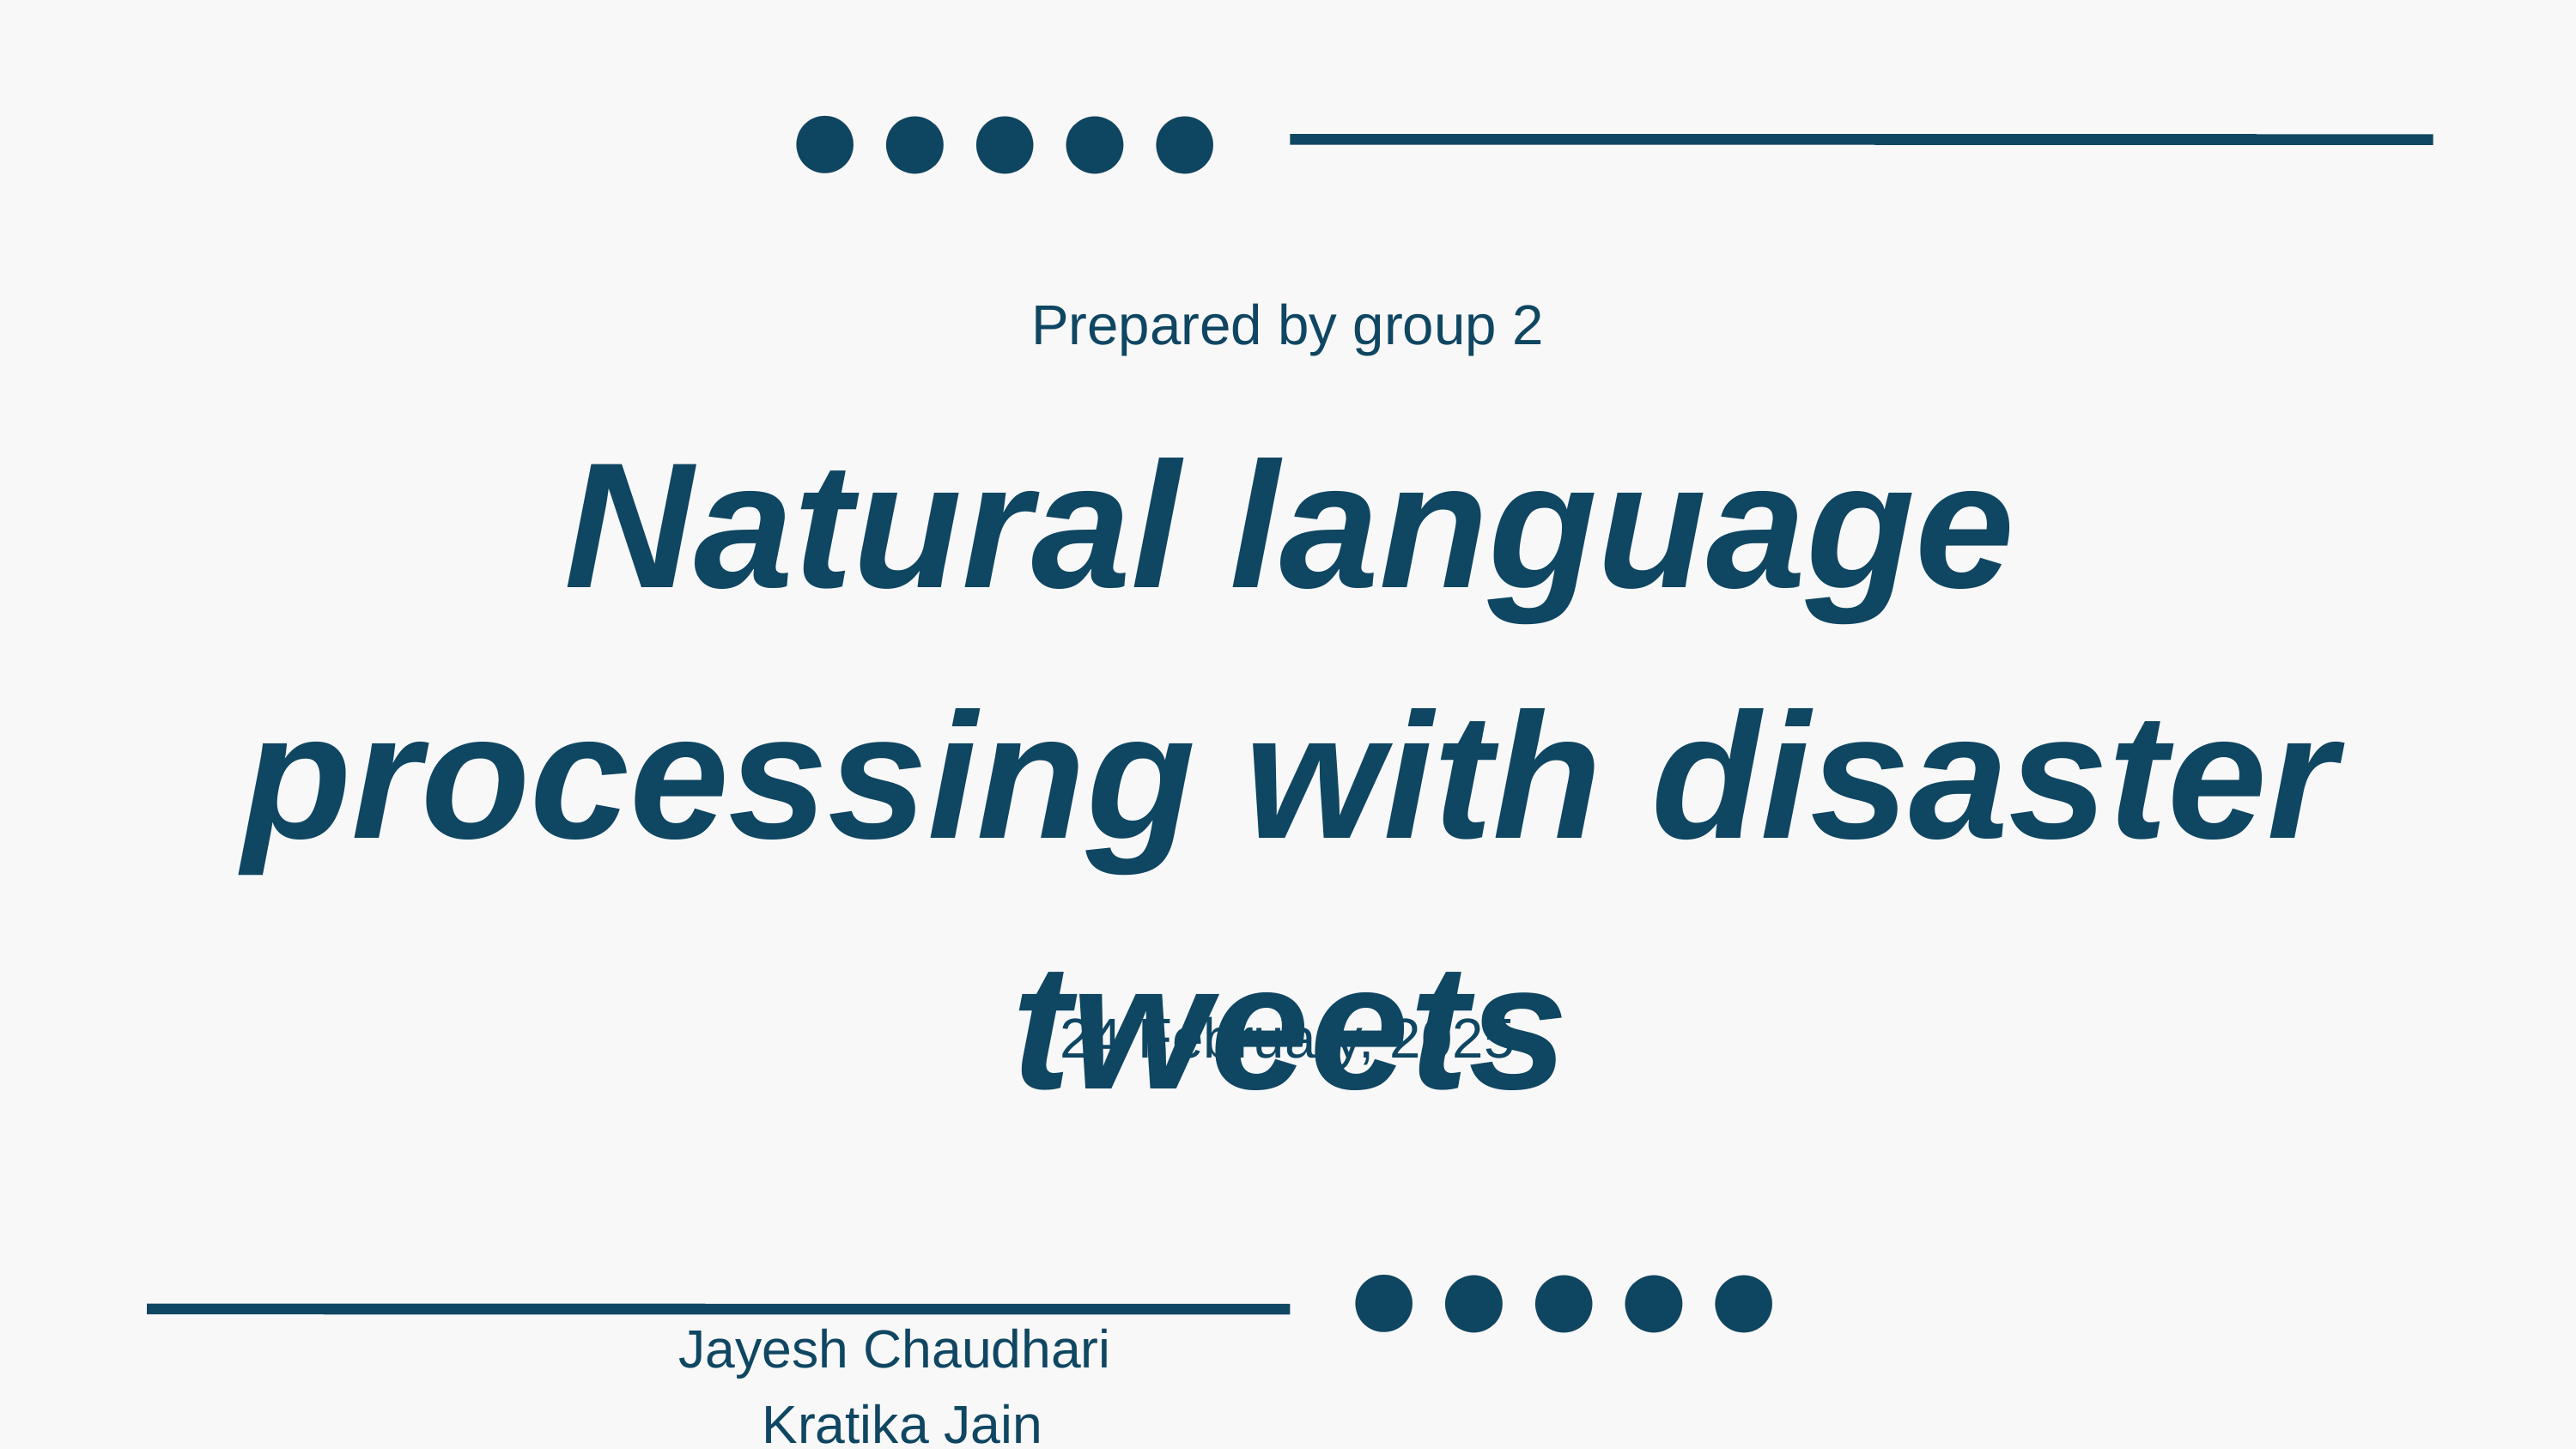

Prepared by group 2
Natural language processing with disaster tweets
24 February, 2025

Jayesh Chaudhari
Kratika Jain